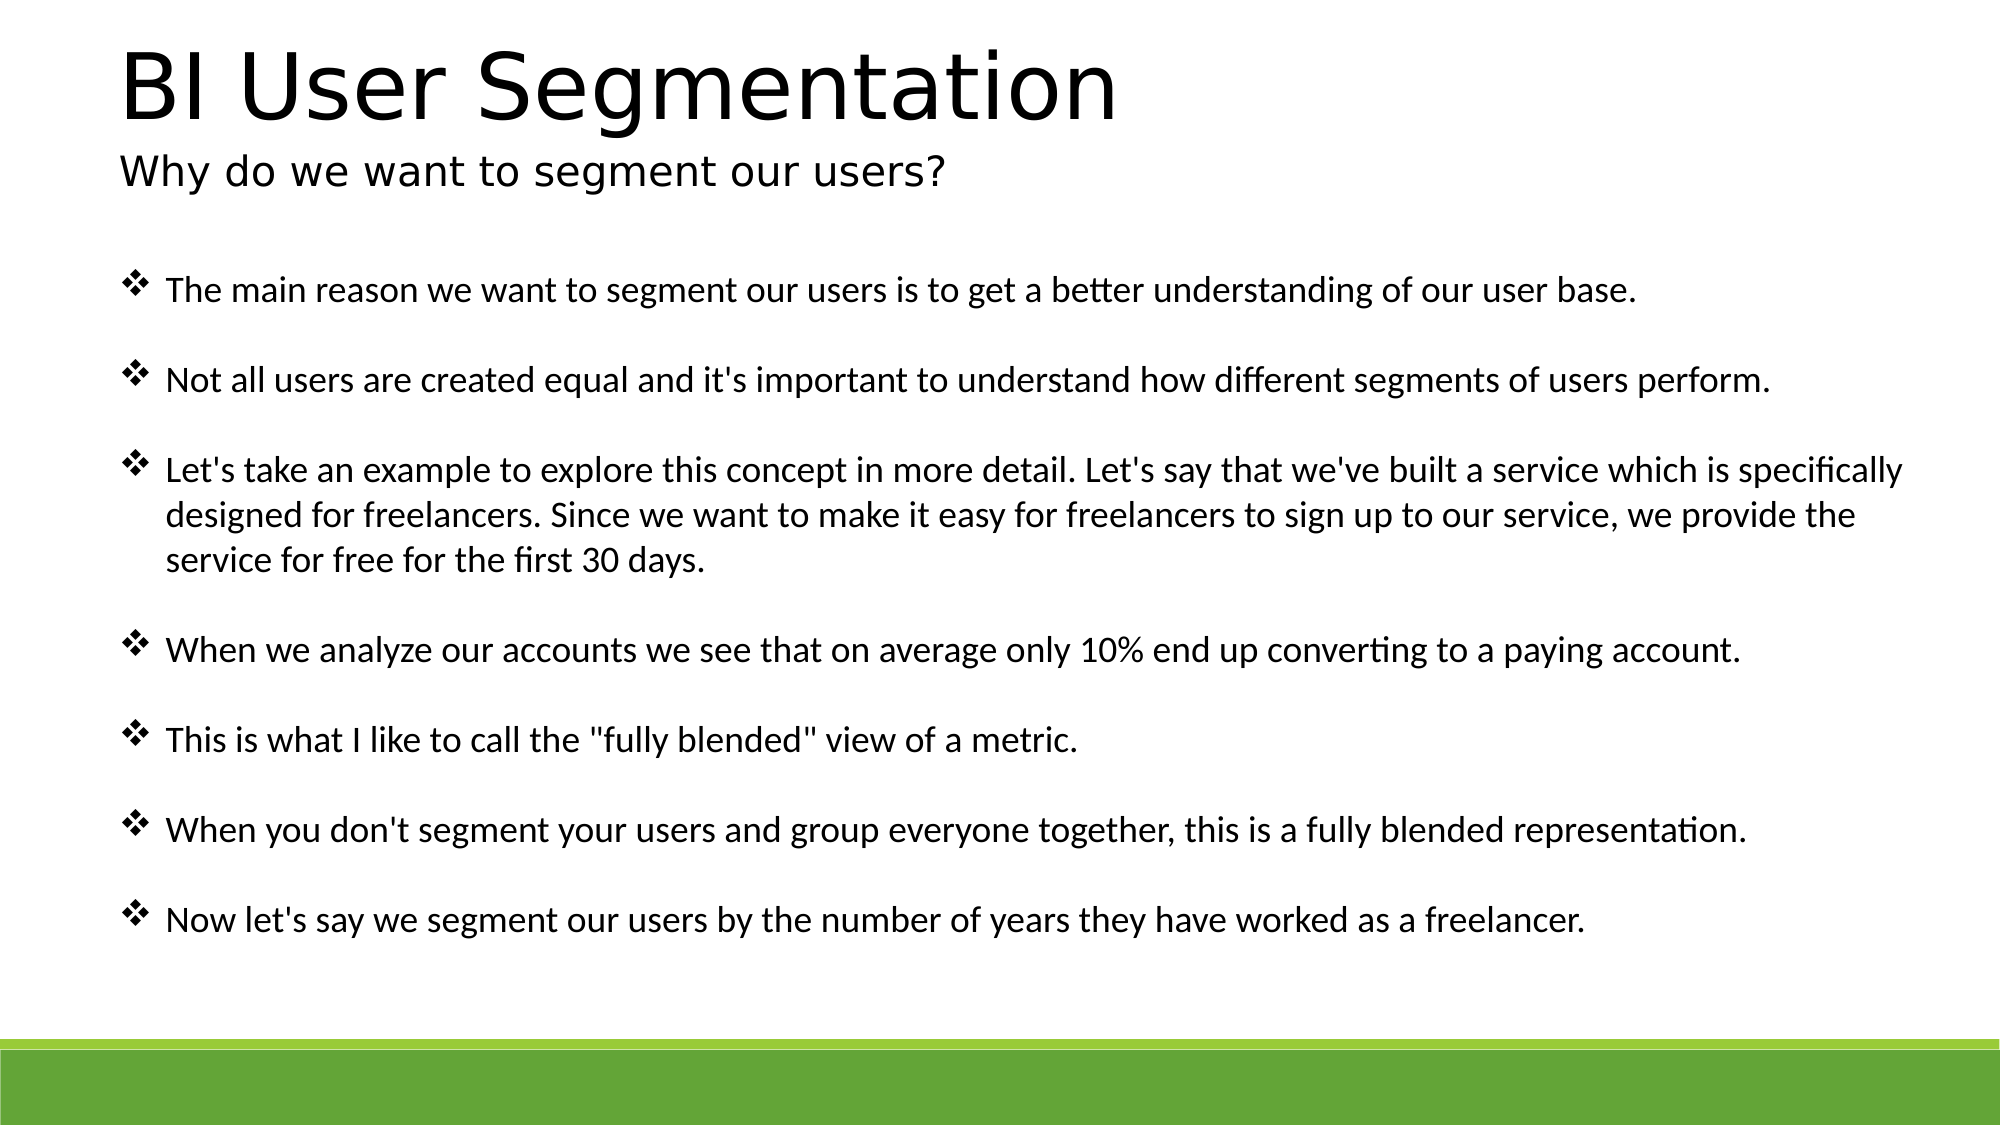

BI User Segmentation
Why do we want to segment our users?
The main reason we want to segment our users is to get a better understanding of our user base.

Not all users are created equal and it's important to understand how different segments of users perform.

Let's take an example to explore this concept in more detail. Let's say that we've built a service which is specifically designed for freelancers. Since we want to make it easy for freelancers to sign up to our service, we provide the service for free for the first 30 days.

When we analyze our accounts we see that on average only 10% end up converting to a paying account.

This is what I like to call the "fully blended" view of a metric.

When you don't segment your users and group everyone together, this is a fully blended representation.

Now let's say we segment our users by the number of years they have worked as a freelancer.